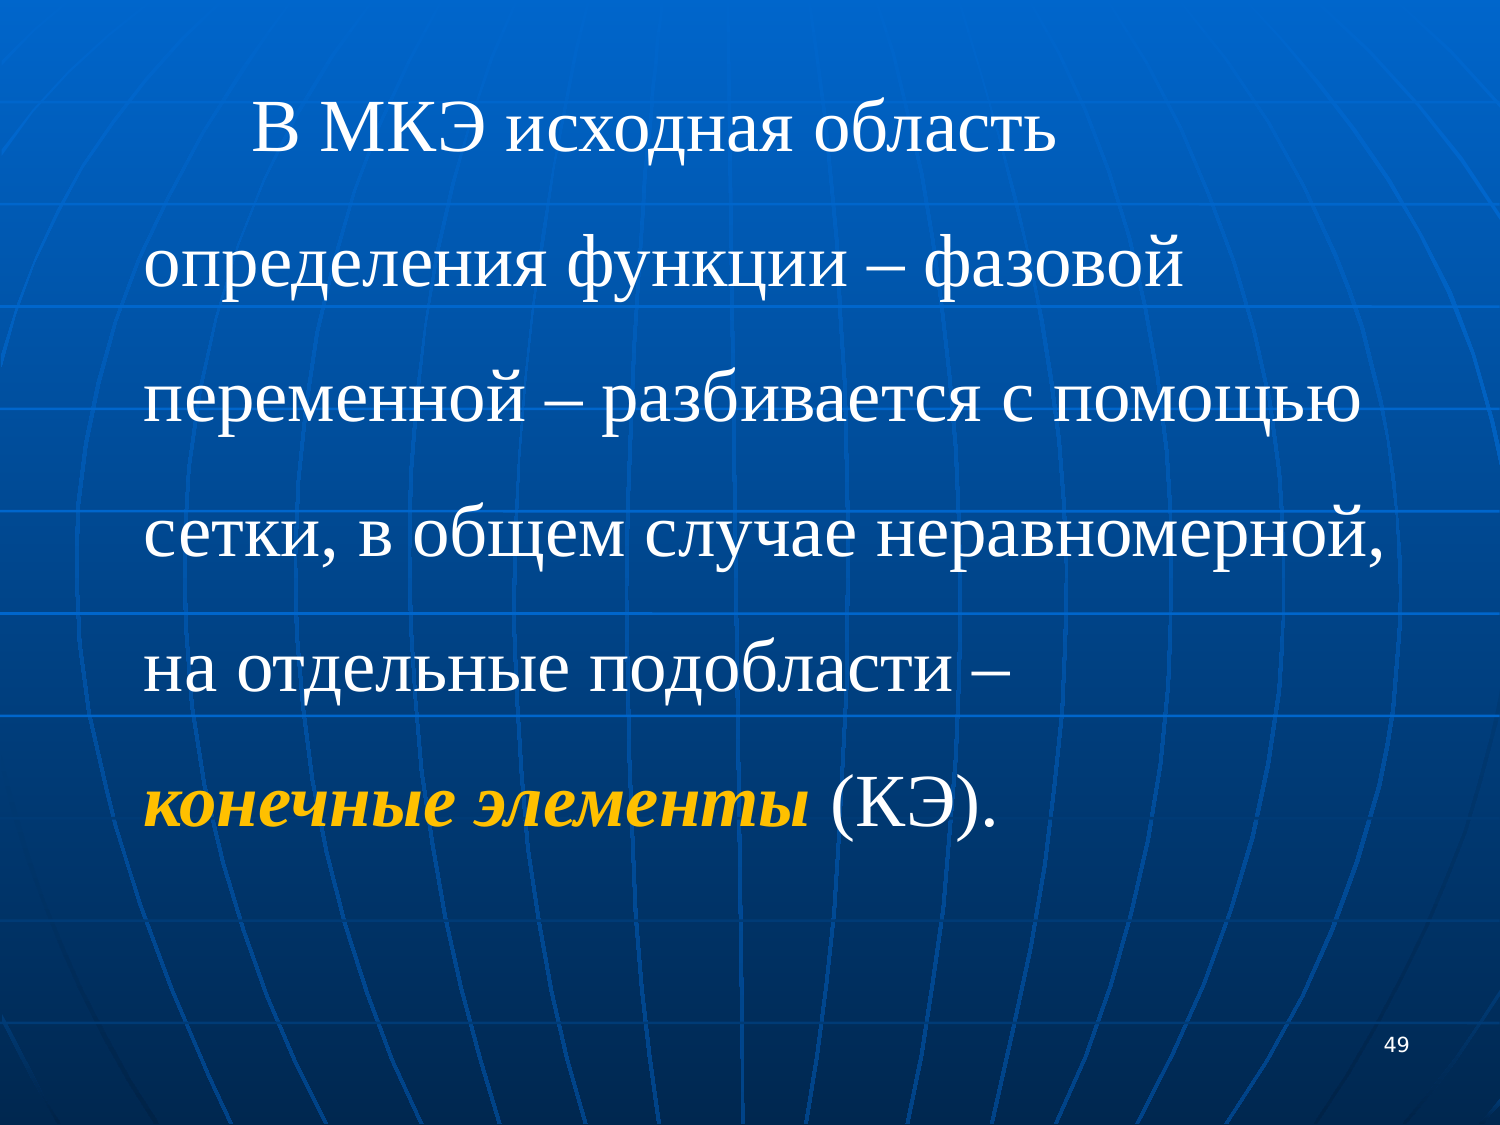

В МКЭ исходная область определения функции – фазовой переменной – разбивается с помощью сетки, в общем случае неравномерной, на отдельные подобласти –
конечные элементы (КЭ).
49